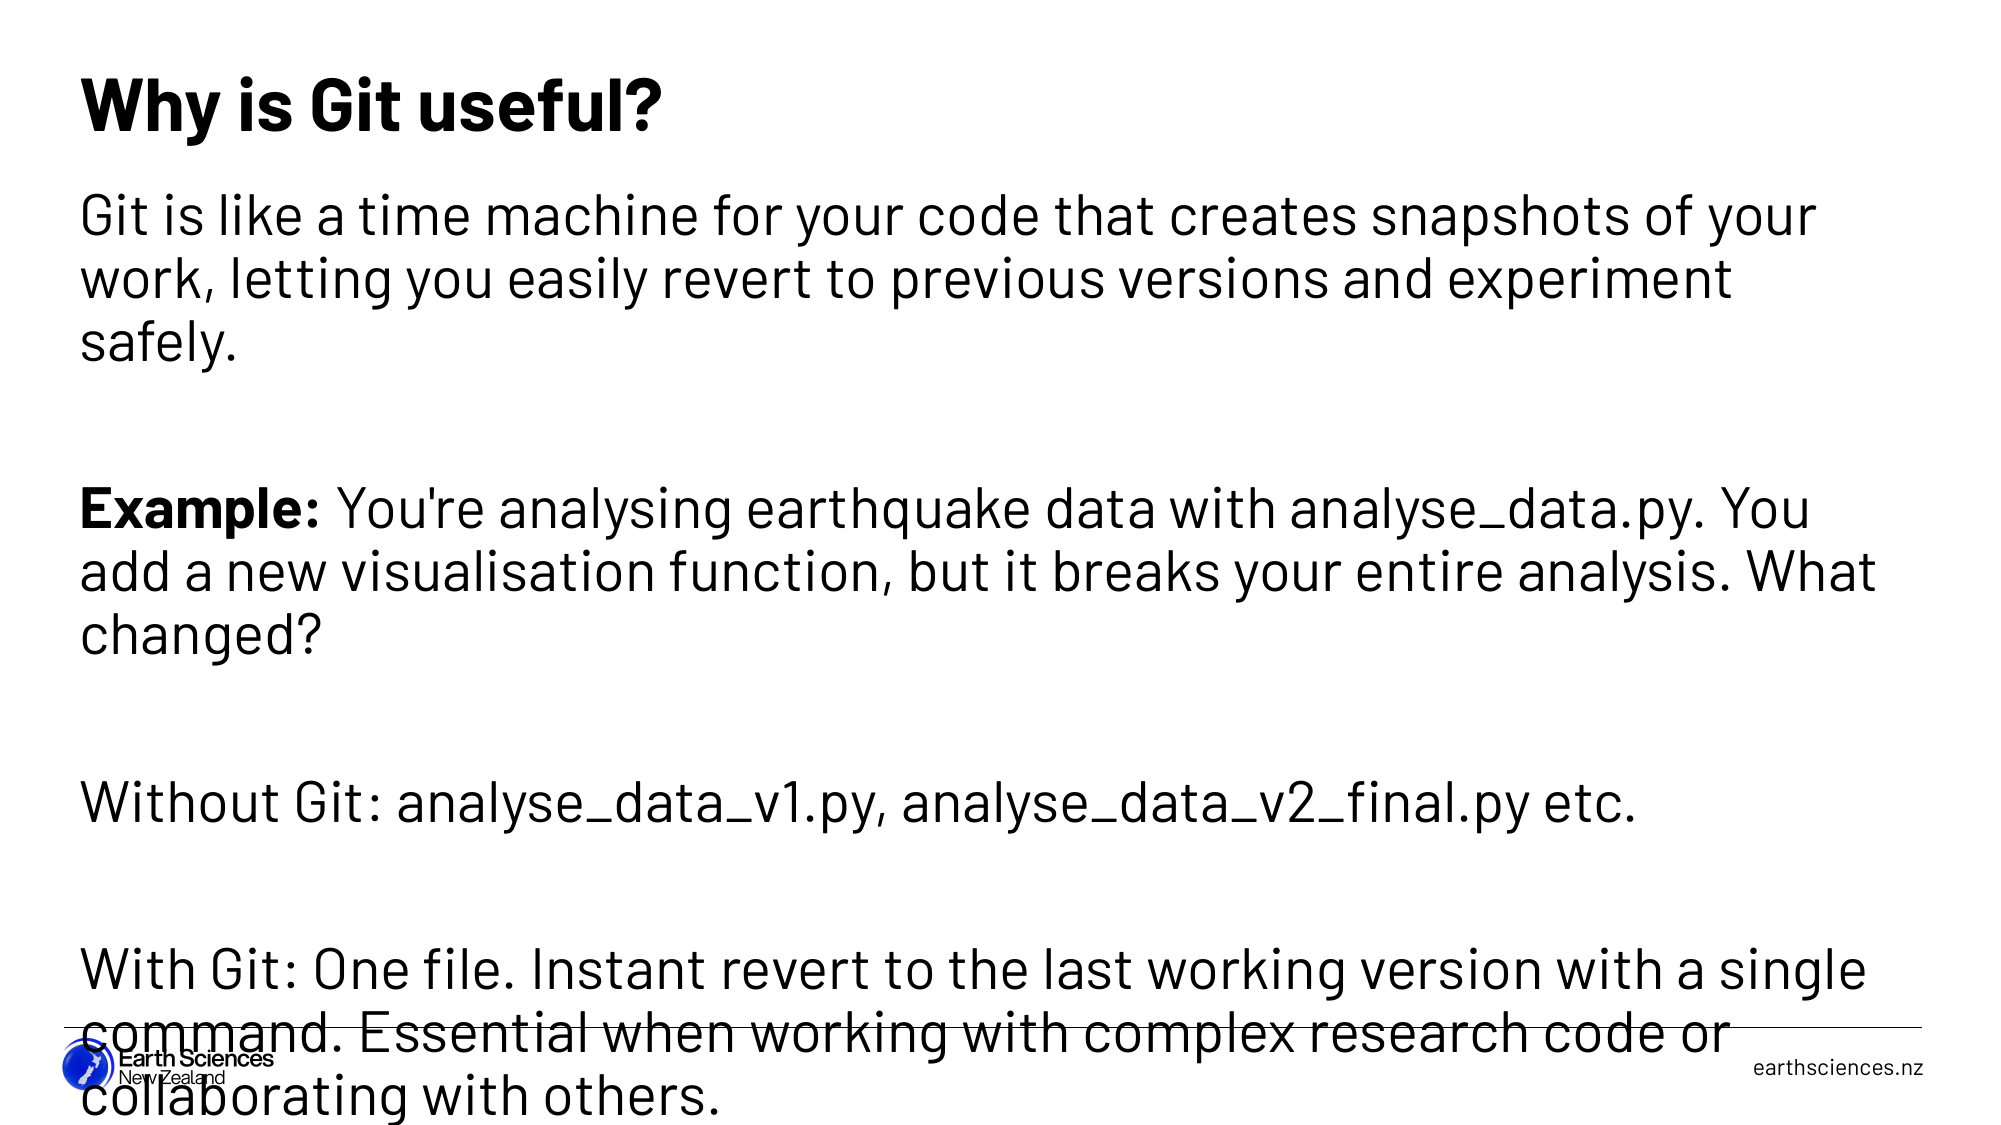

Why is Git useful?
Git is like a time machine for your code that creates snapshots of your work, letting you easily revert to previous versions and experiment safely.

Example: You're analysing earthquake data with analyse_data.py. You add a new visualisation function, but it breaks your entire analysis. What changed?

Without Git: analyse_data_v1.py, analyse_data_v2_final.py etc.

With Git: One file. Instant revert to the last working version with a single command. Essential when working with complex research code or collaborating with others.